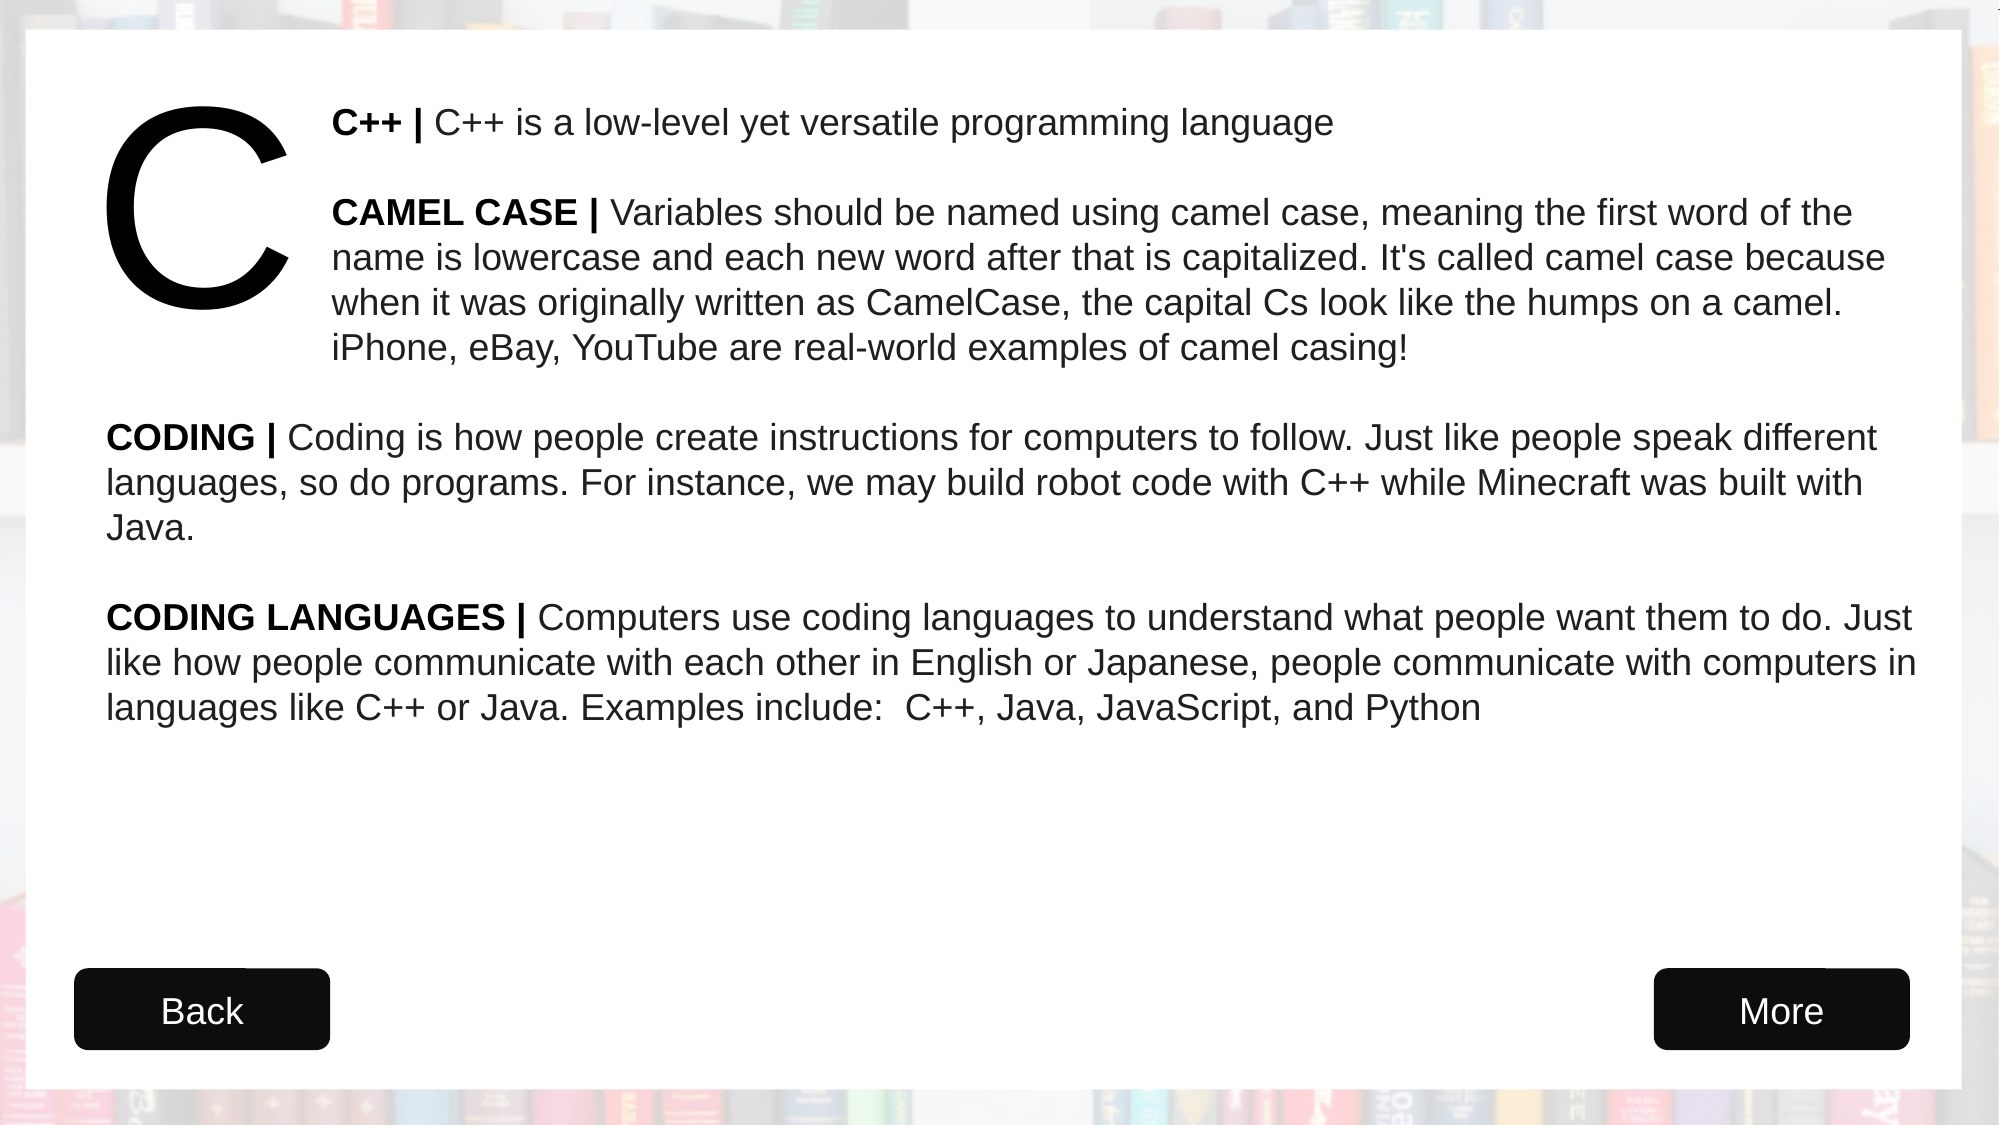

C
C++ | C++ is a low-level yet versatile programming language

CAMEL CASE | Variables should be named using camel case, meaning the first word of the name is lowercase and each new word after that is capitalized. It's called camel case because when it was originally written as CamelCase, the capital Cs look like the humps on a camel. iPhone, eBay, YouTube are real-world examples of camel casing!

CODING | Coding is how people create instructions for computers to follow. Just like people speak different languages, so do programs. For instance, we may build robot code with C++ while Minecraft was built with Java.

CODING LANGUAGES | Computers use coding languages to understand what people want them to do. Just like how people communicate with each other in English or Japanese, people communicate with computers in languages like C++ or Java. Examples include:  C++, Java, JavaScript, and Python

Back
More